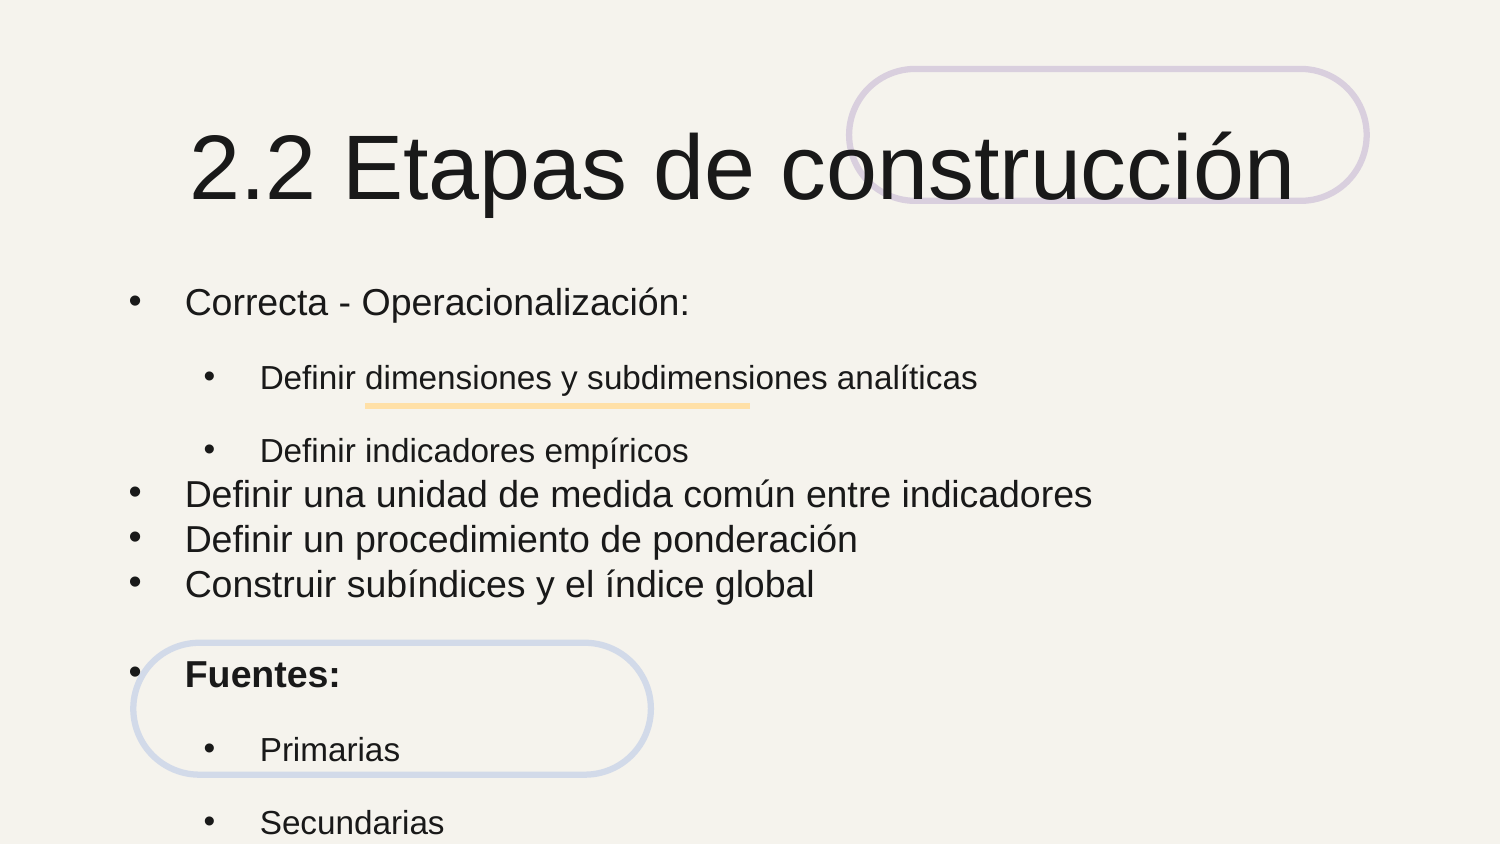

# 2.2 Etapas de construcción
Correcta - Operacionalización:
Definir dimensiones y subdimensiones analíticas
Definir indicadores empíricos
Definir una unidad de medida común entre indicadores
Definir un procedimiento de ponderación
Construir subíndices y el índice global

Fuentes:
Primarias
Secundarias